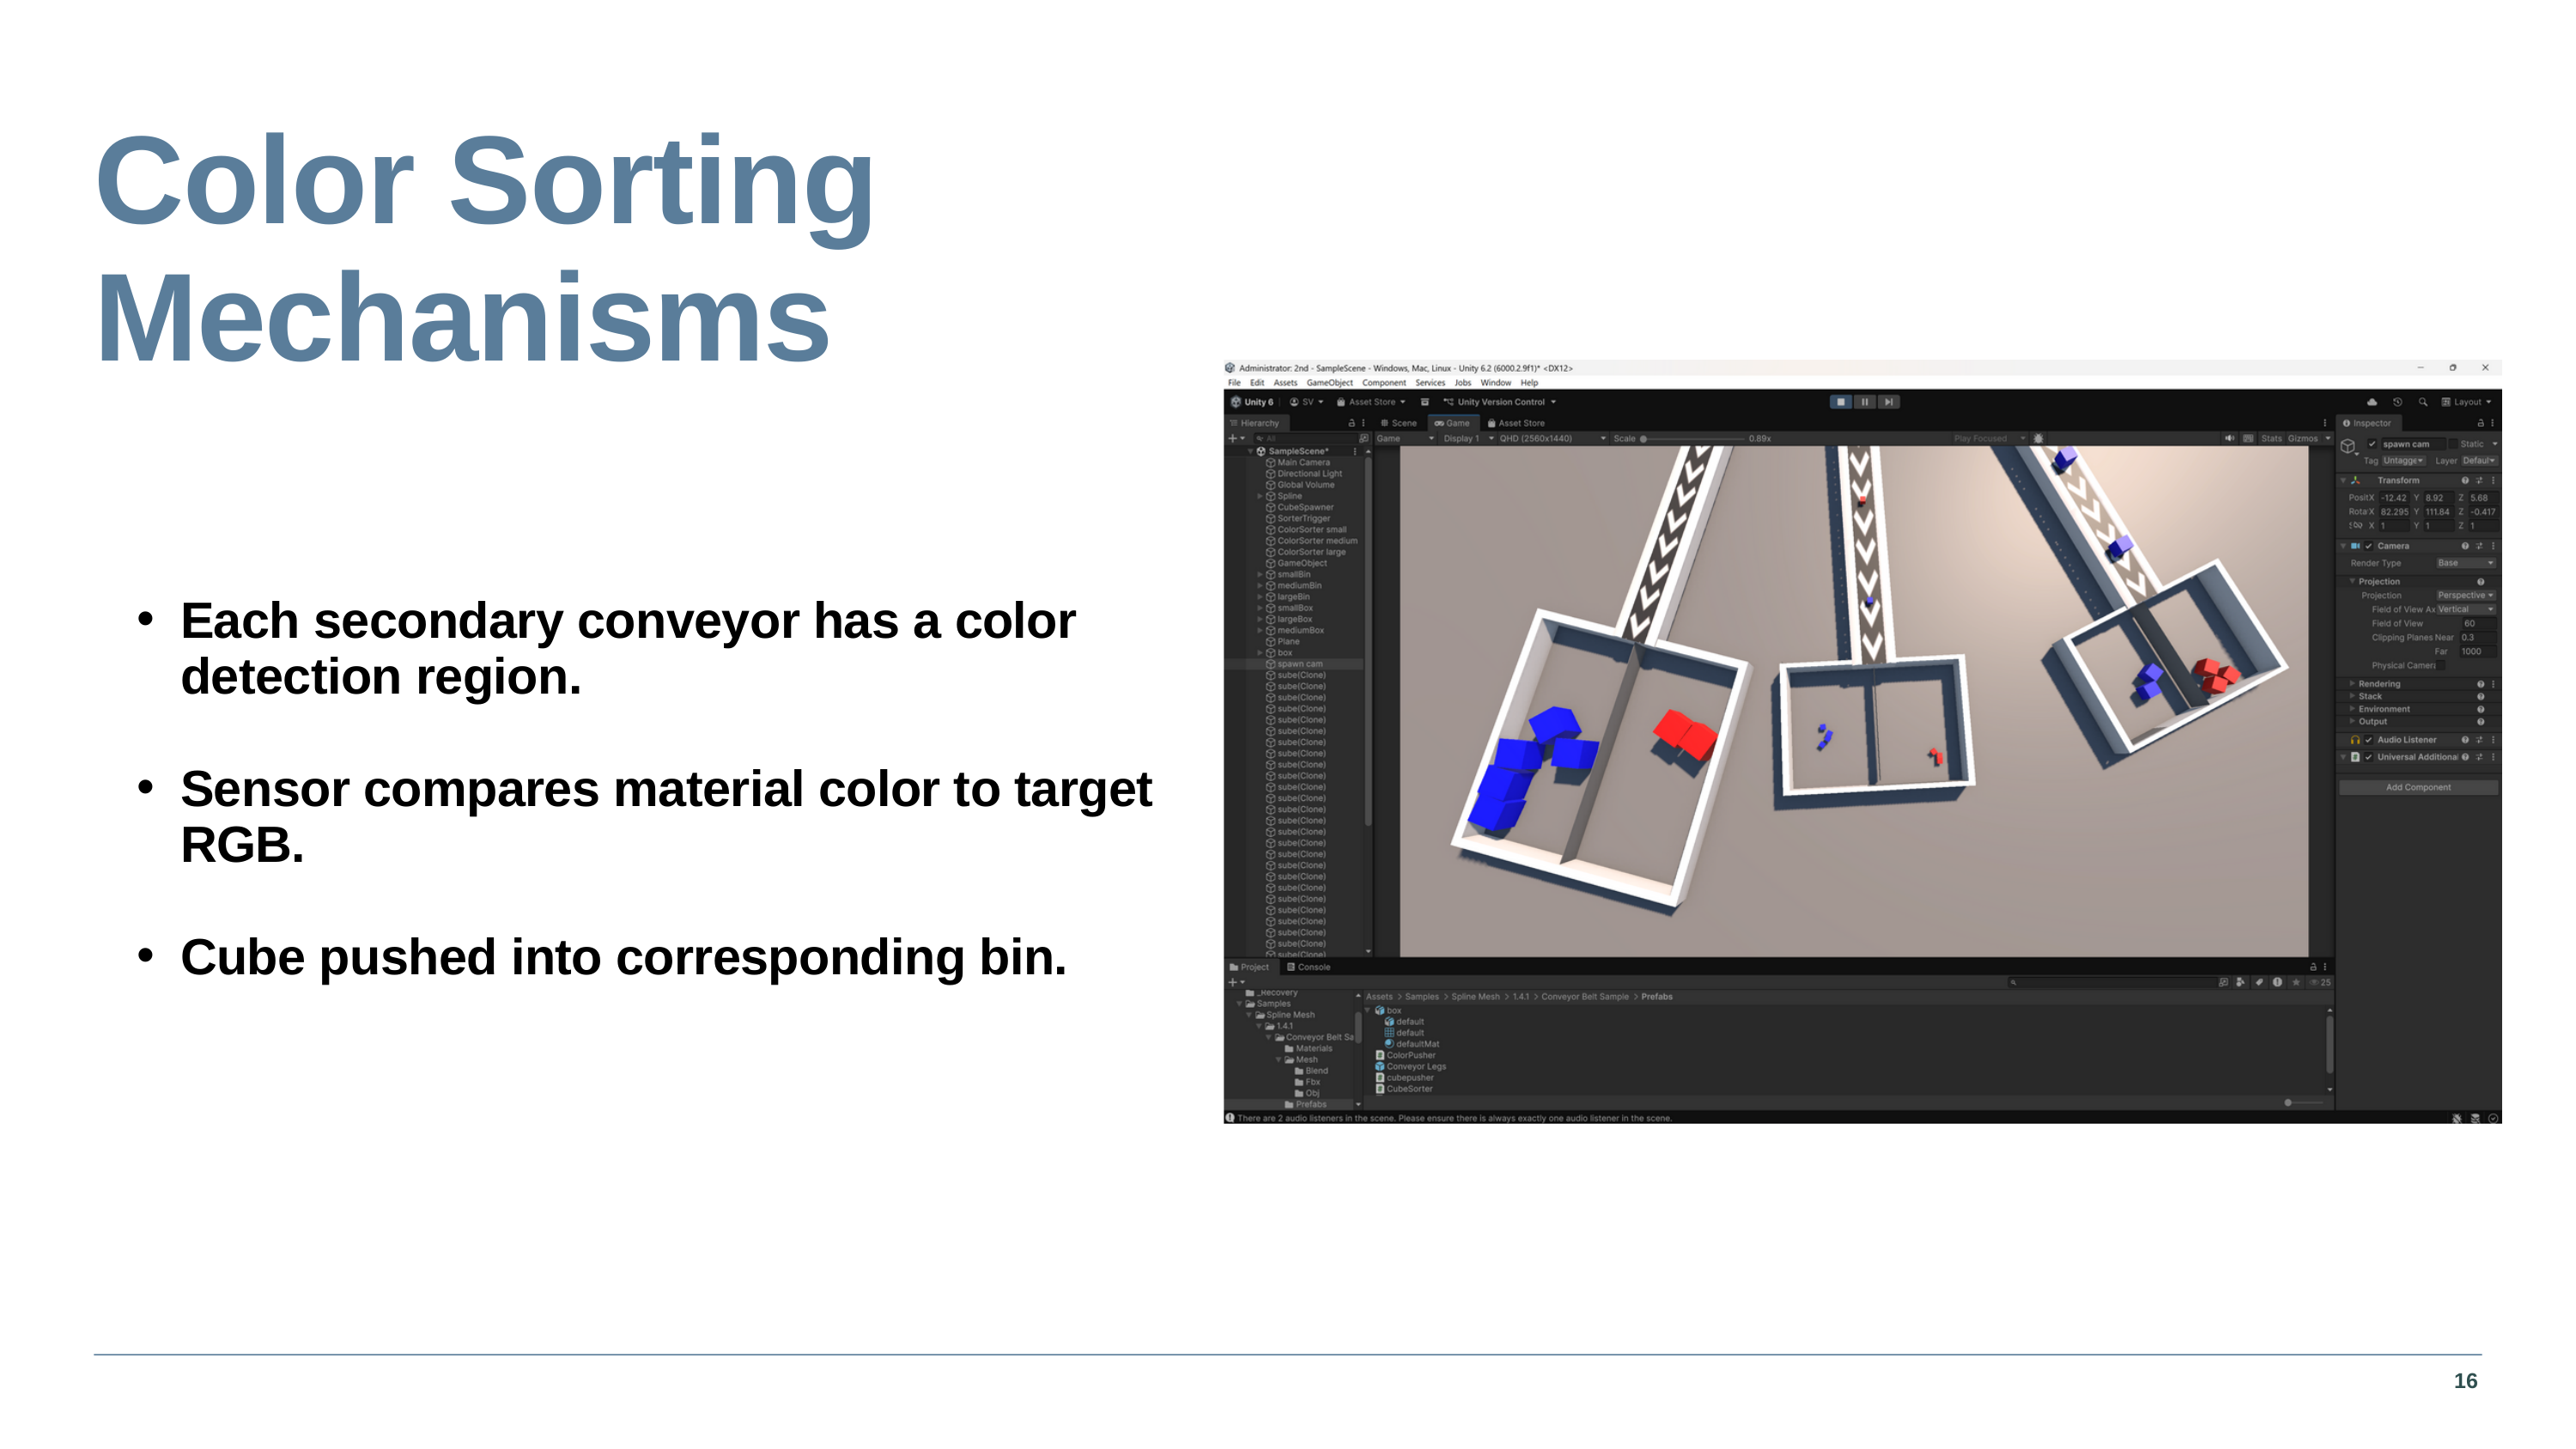

Color Sorting Mechanisms

Each secondary conveyor has a color detection region.

Sensor compares material color to target RGB.

Cube pushed into corresponding bin.

16